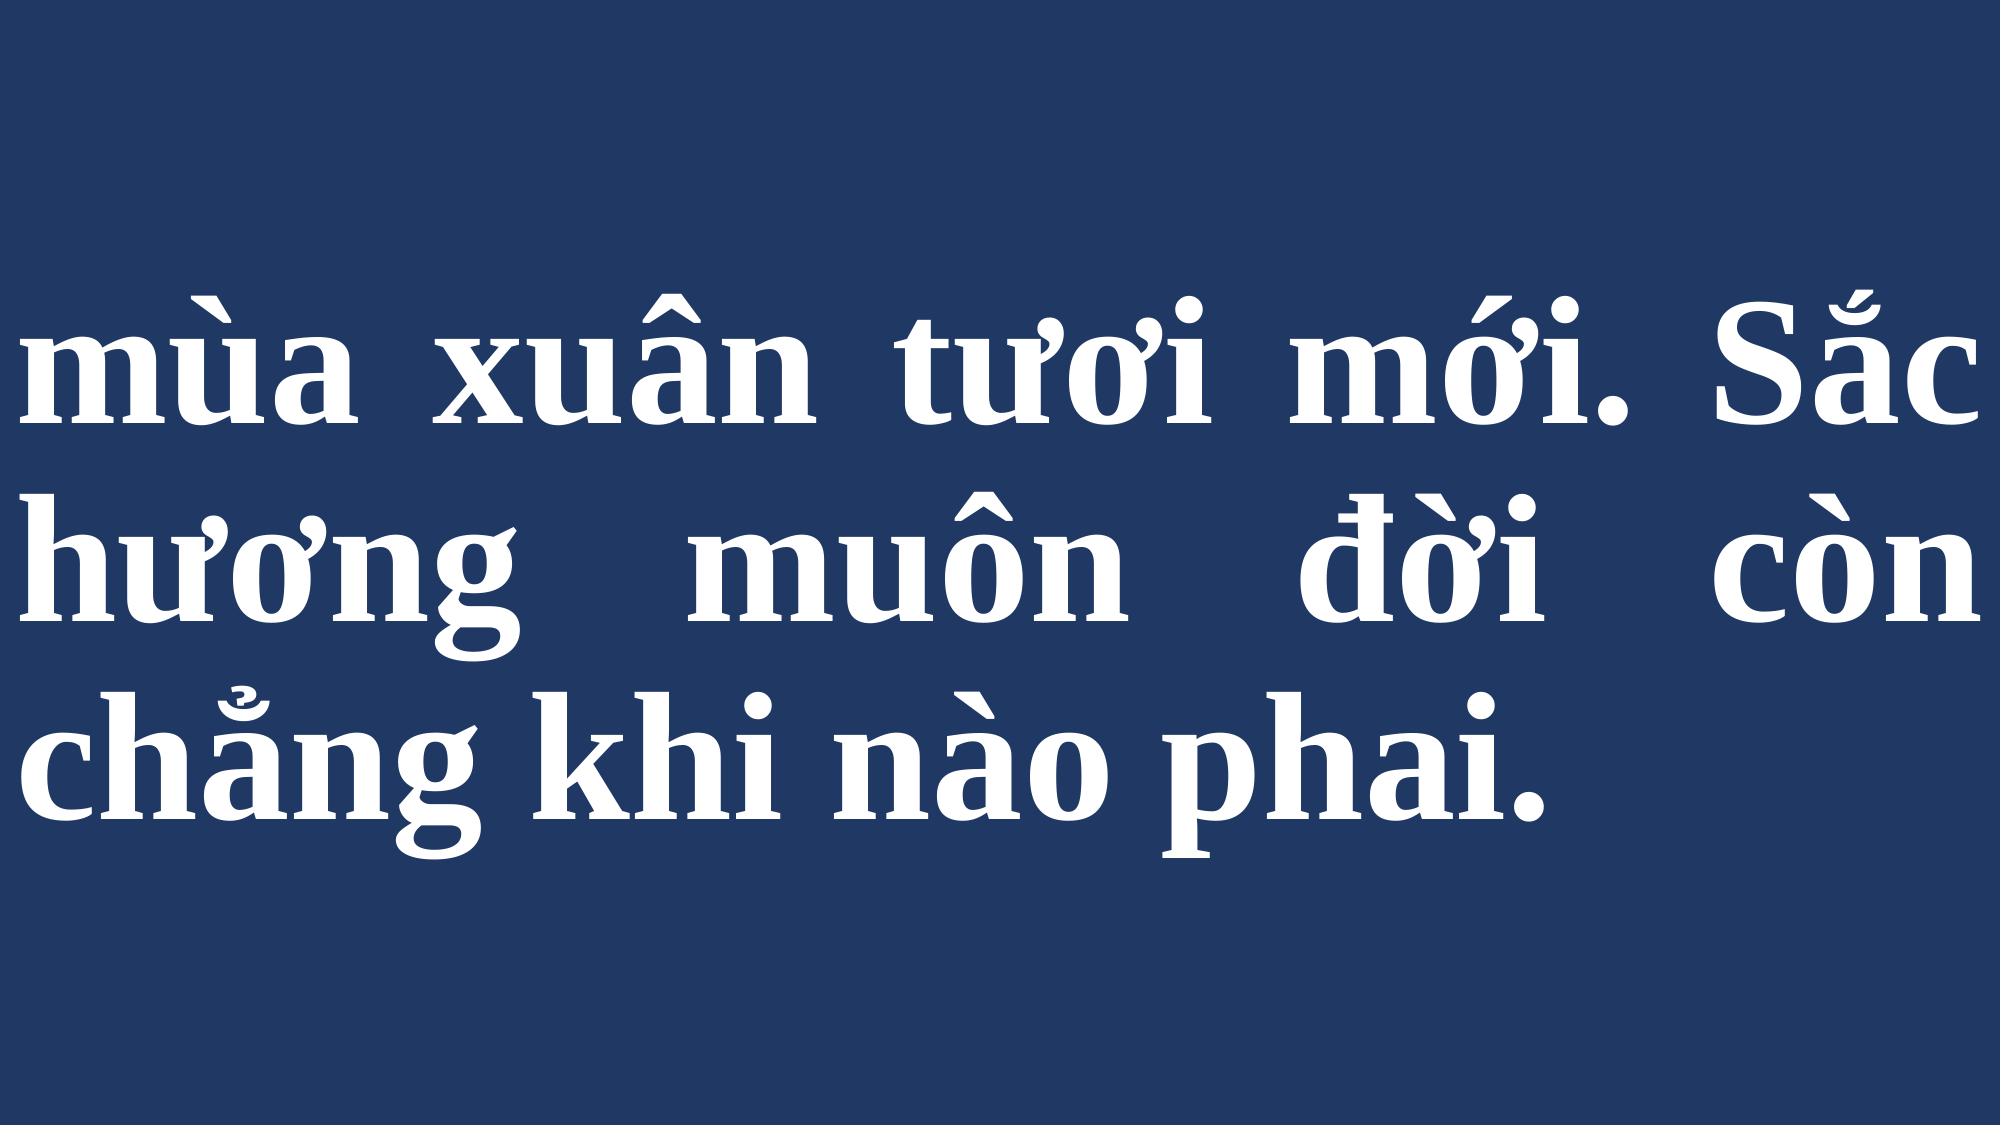

# mùa xuân tươi mới. Sắc hương muôn đời còn chẳng khi nào phai.